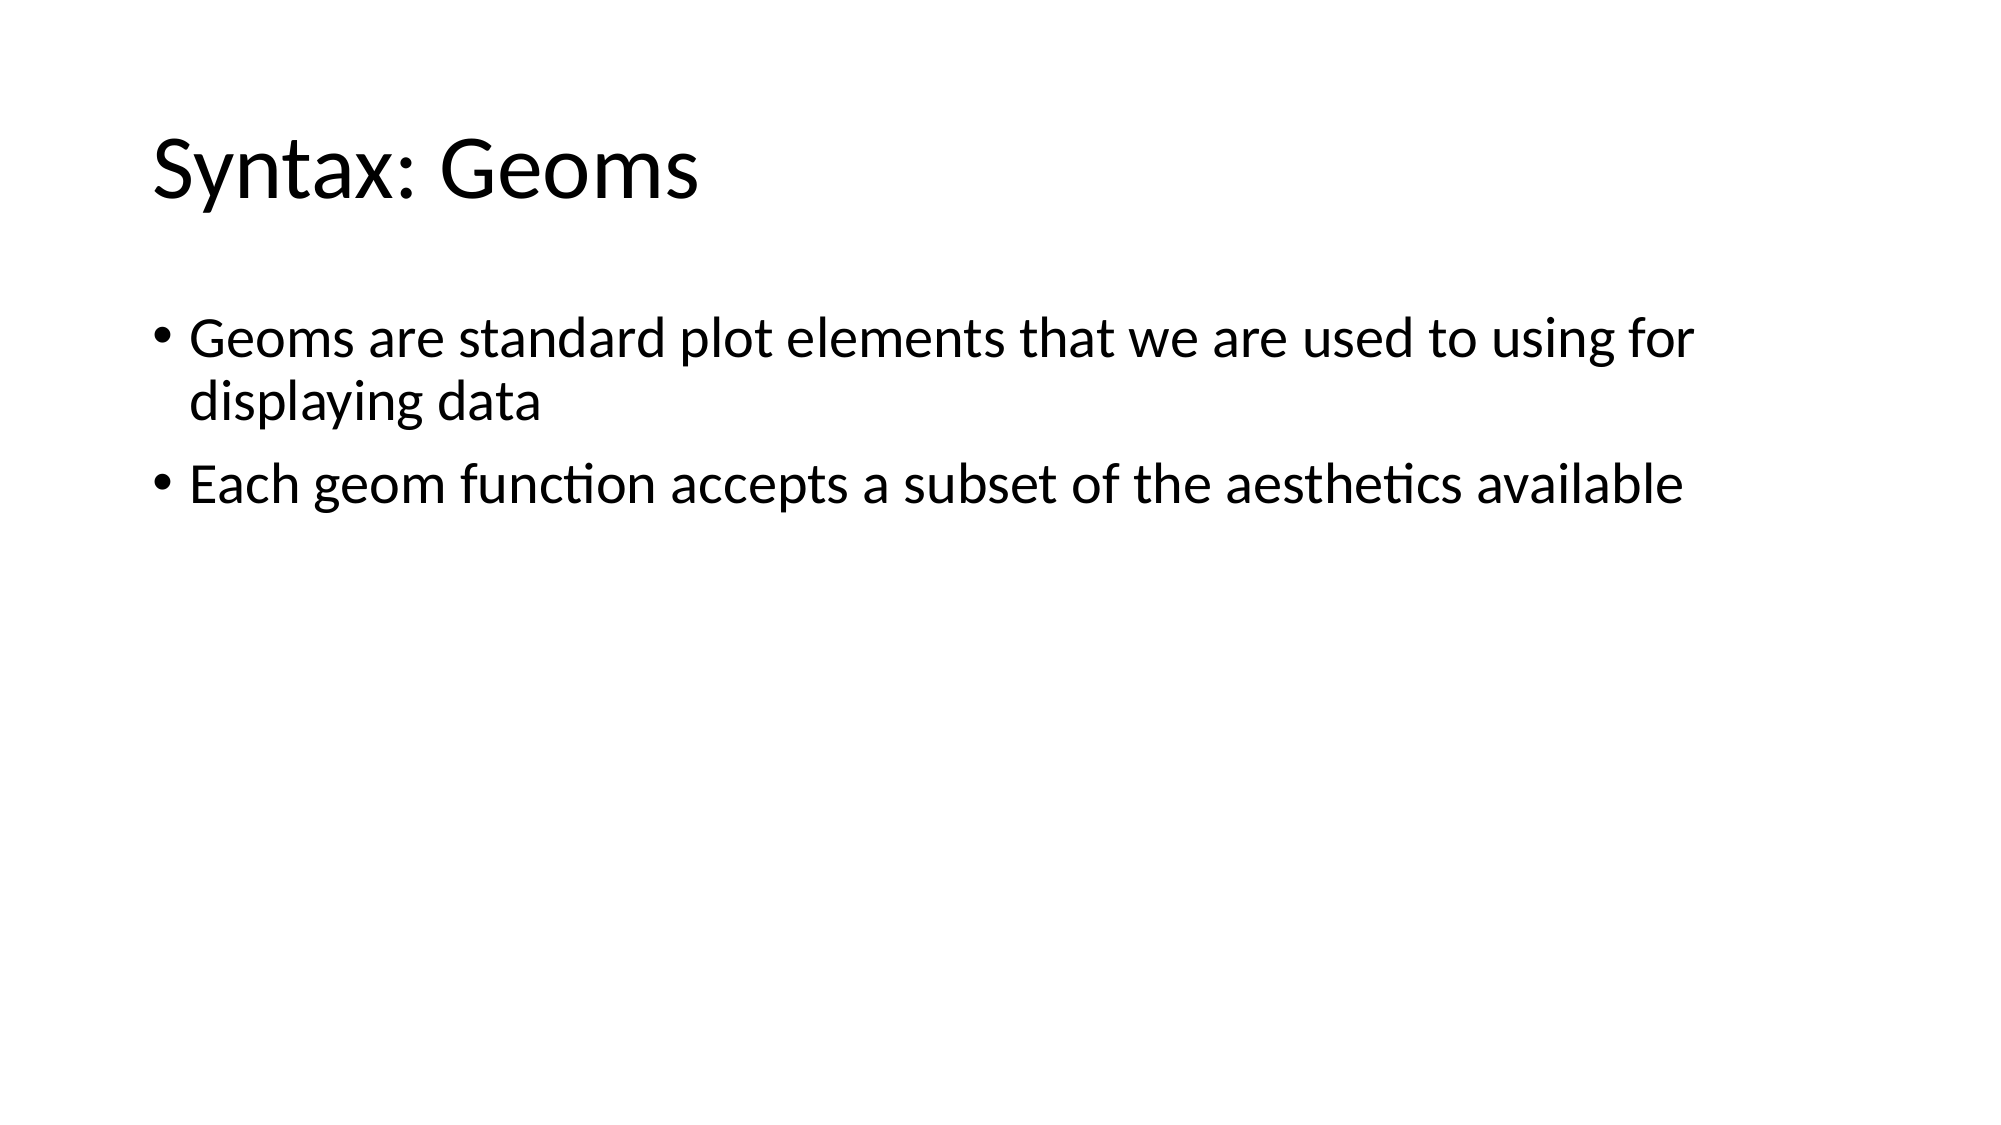

# Syntax: Geoms
Geoms are standard plot elements that we are used to using for displaying data
Each geom function accepts a subset of the aesthetics available